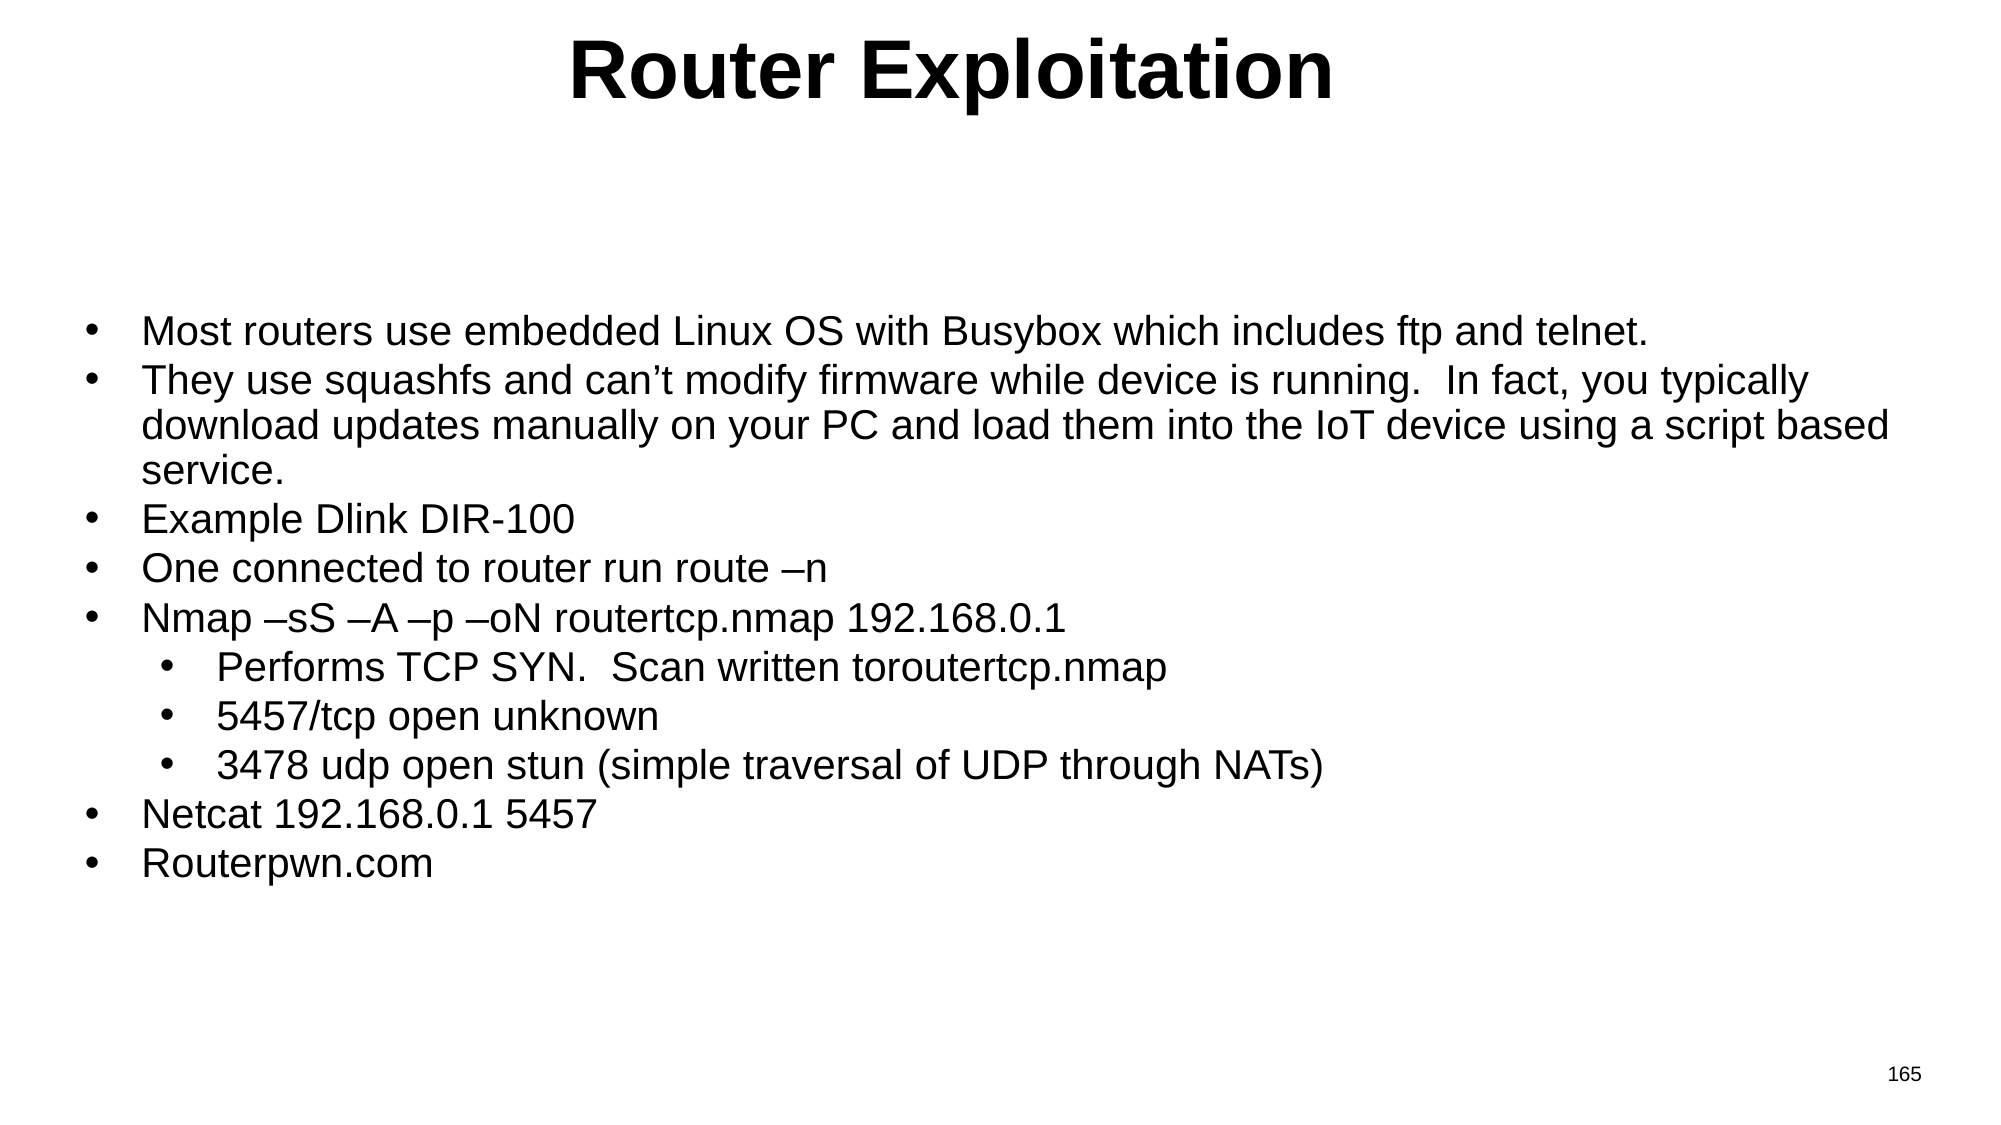

# Router Exploitation
Most routers use embedded Linux OS with Busybox which includes ftp and telnet.
They use squashfs and can’t modify firmware while device is running.  In fact, you typically download updates manually on your PC and load them into the IoT device using a script based service.
Example Dlink DIR-100
One connected to router run route –n
Nmap –sS –A –p –oN routertcp.nmap 192.168.0.1
Performs TCP SYN.  Scan written toroutertcp.nmap
5457/tcp open unknown
3478 udp open stun (simple traversal of UDP through NATs)
Netcat 192.168.0.1 5457
Routerpwn.com

165